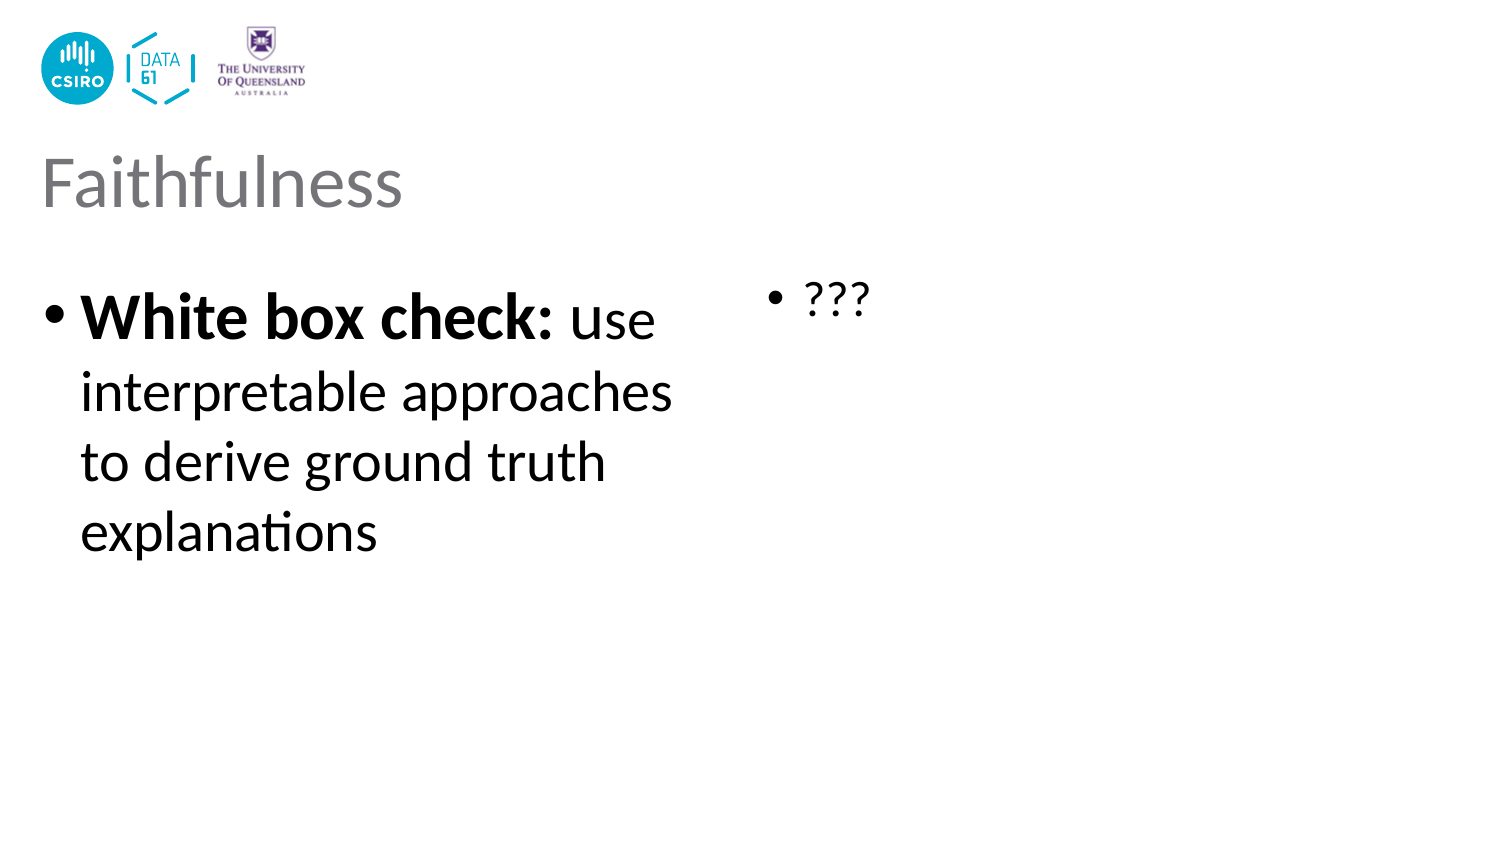

# Faithfulness
White box check: use interpretable approaches to derive ground truth explanations
???